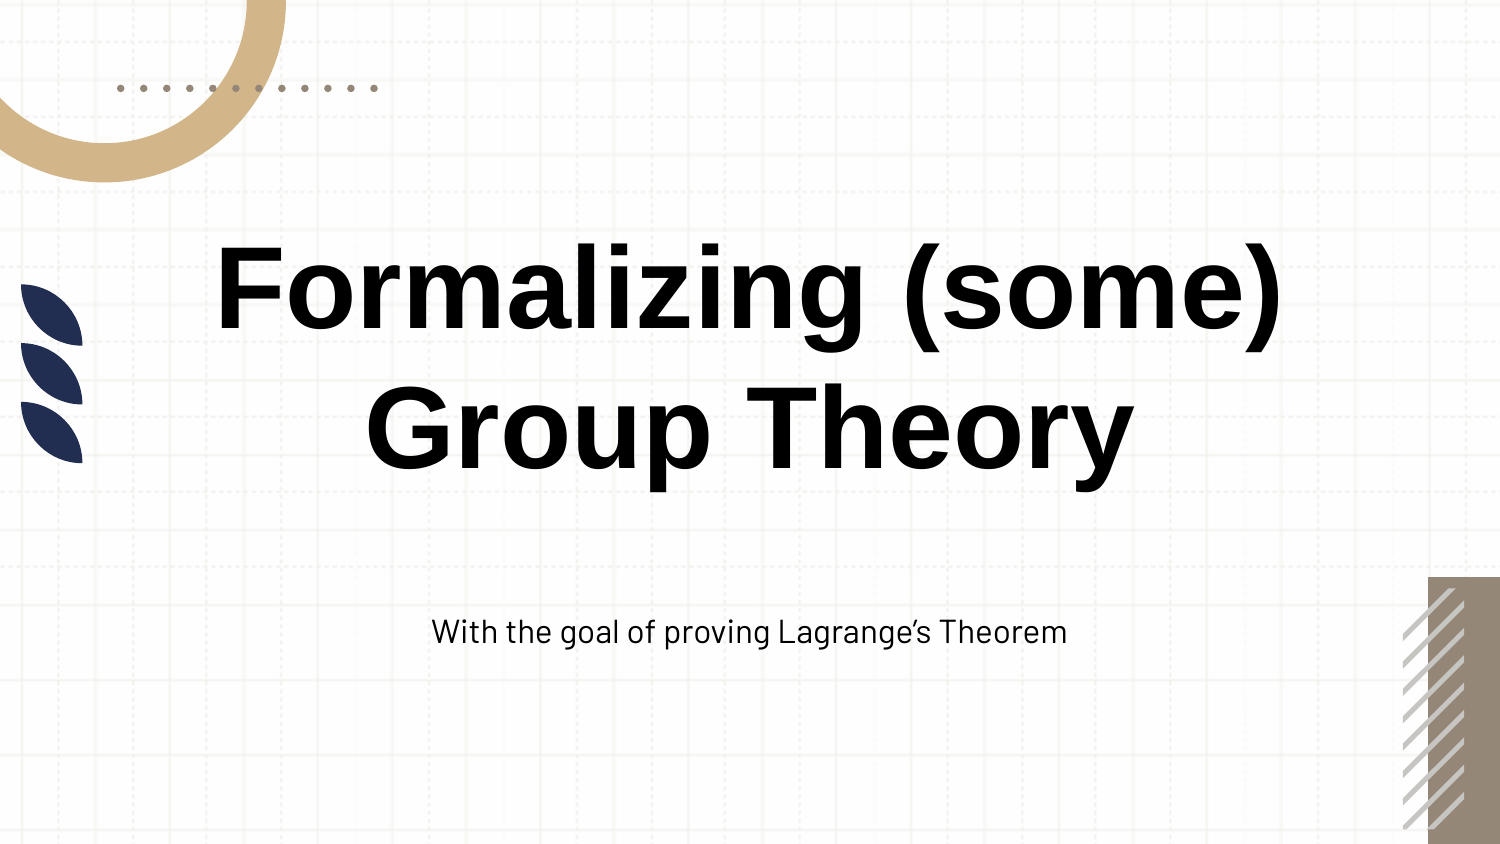

# Formalizing (some) Group Theory
With the goal of proving Lagrange’s Theorem